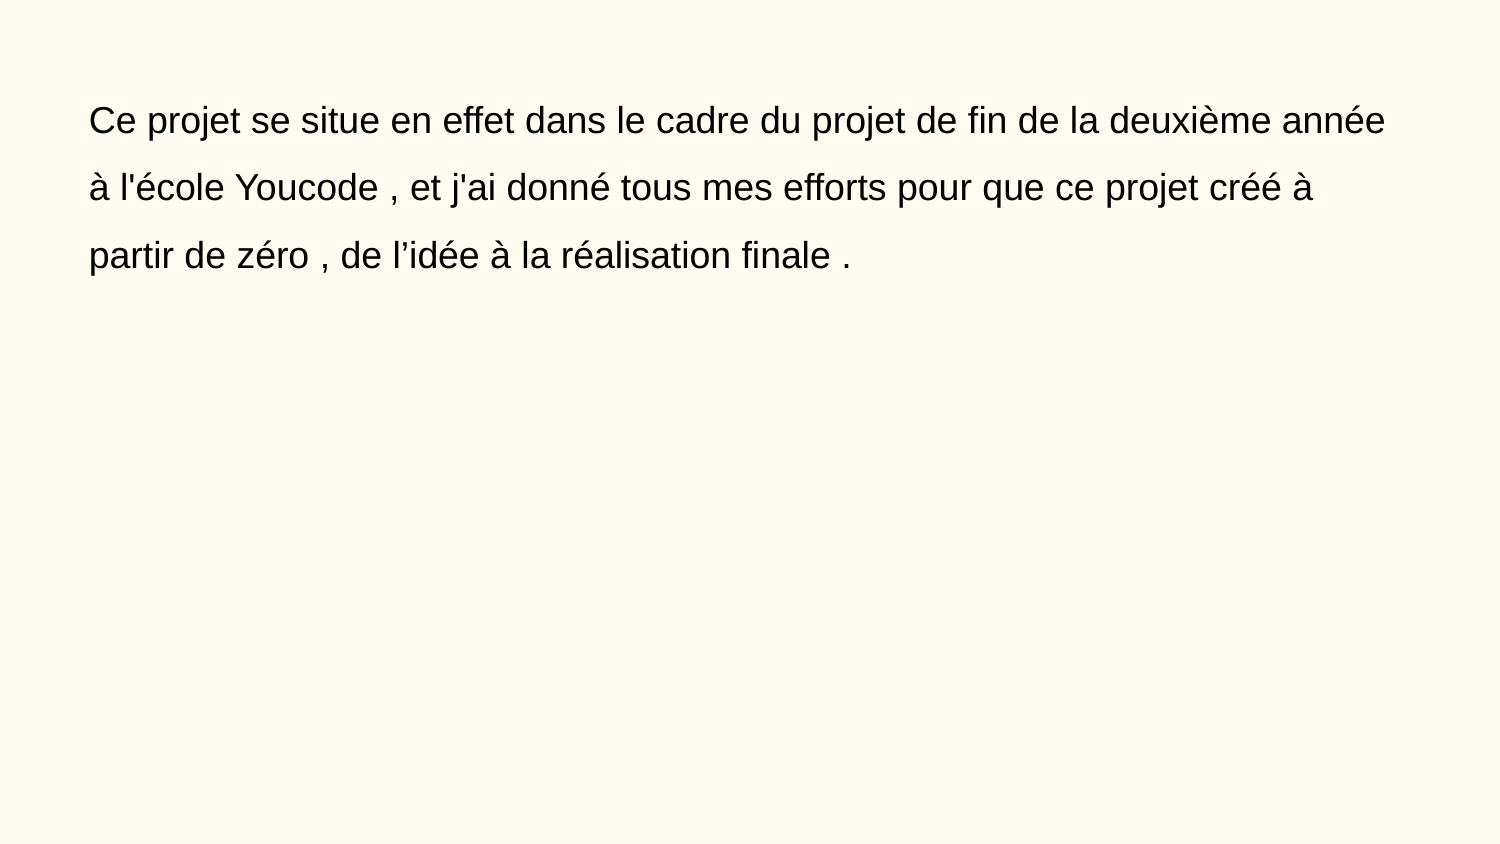

Ce projet se situe en effet dans le cadre du projet de fin de la deuxième année à l'école Youcode , et j'ai donné tous mes efforts pour que ce projet créé à partir de zéro , de l’idée à la réalisation finale .